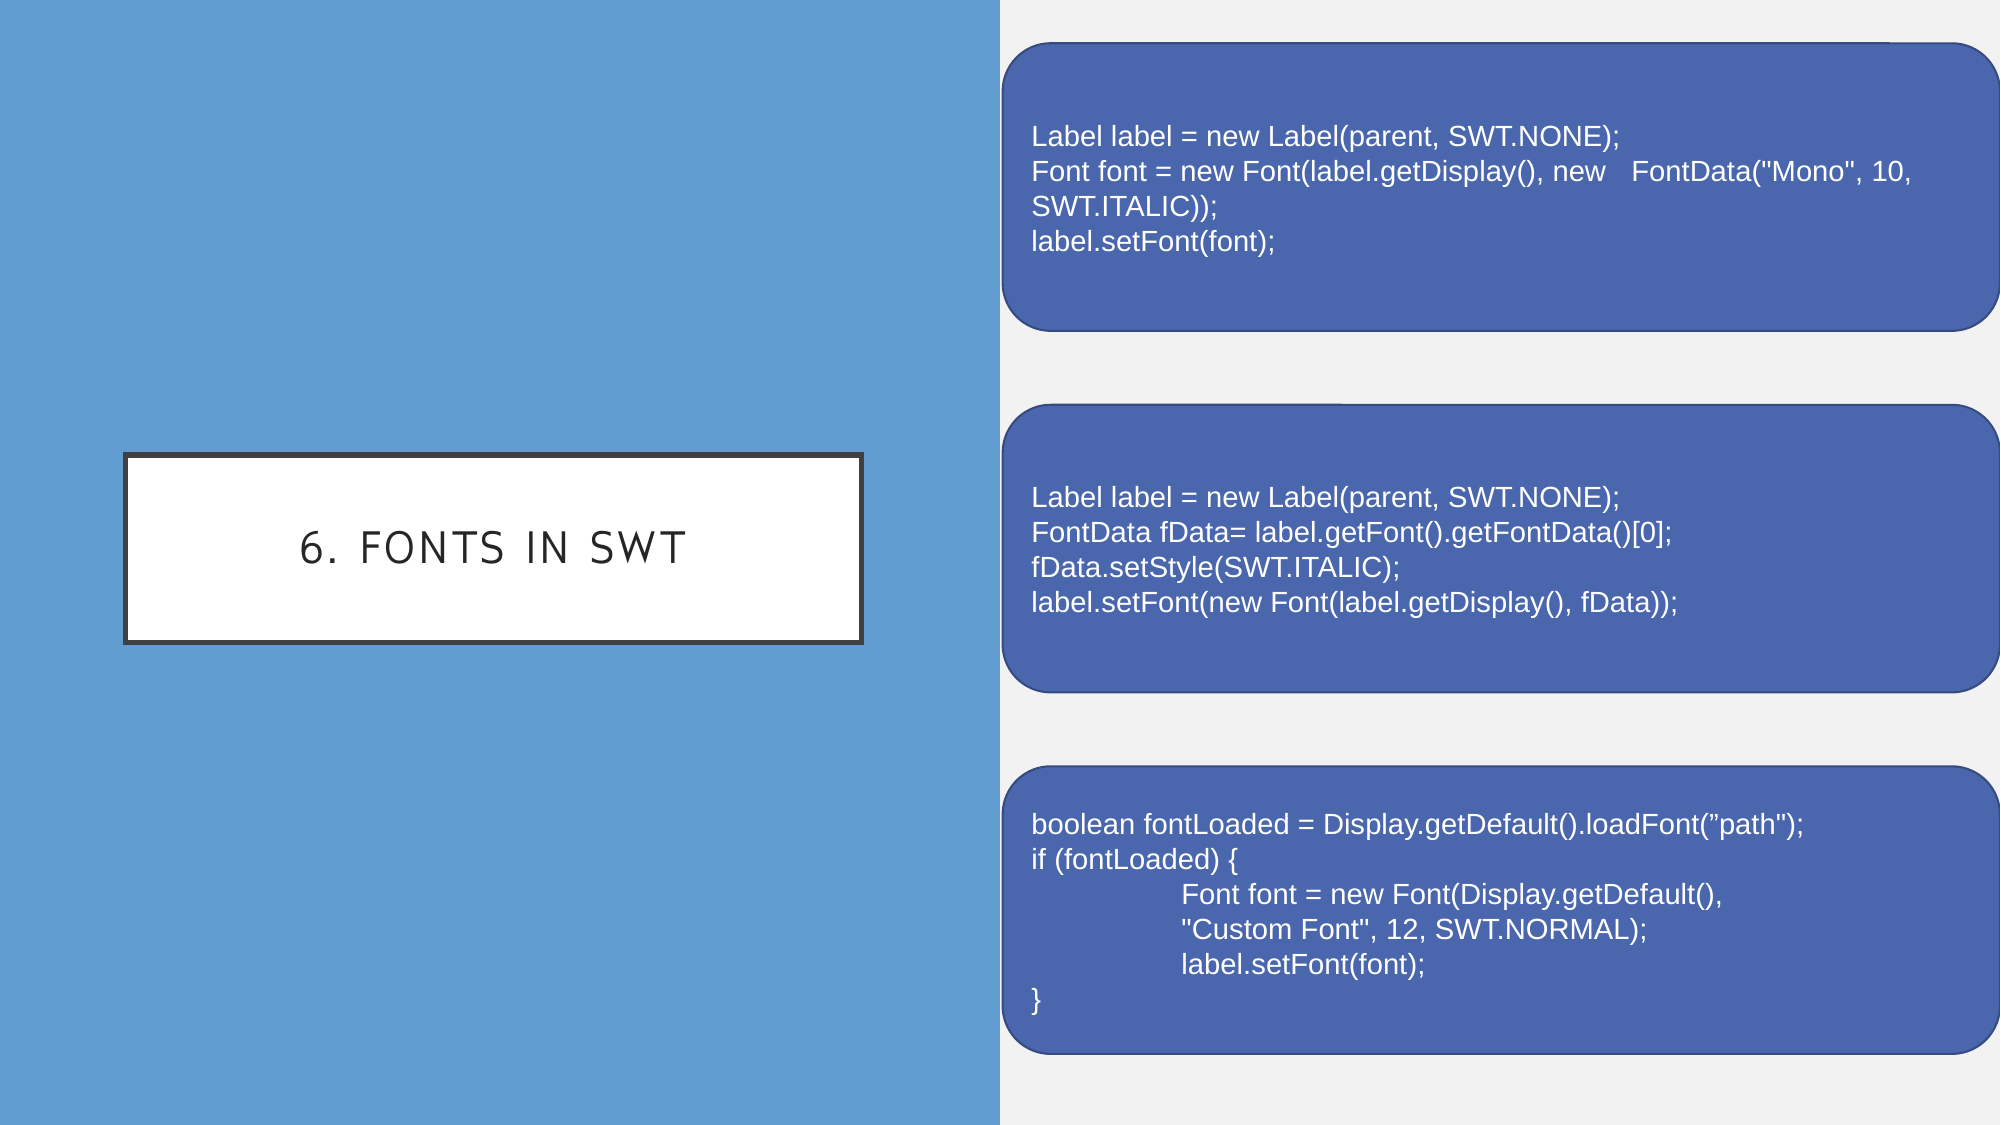

Label label = new Label(parent, SWT.NONE);
Font font = new Font(label.getDisplay(), new 	FontData("Mono", 10, SWT.ITALIC));
label.setFont(font);
Label label = new Label(parent, SWT.NONE);
FontData fData= label.getFont().getFontData()[0]; fData.setStyle(SWT.ITALIC);
label.setFont(new Font(label.getDisplay(), fData));
# 6. FONTS IN SWT
boolean fontLoaded = Display.getDefault().loadFont(”path");
if (fontLoaded) {
	Font font = new Font(Display.getDefault(), 			"Custom Font", 12, SWT.NORMAL);
	label.setFont(font);
}